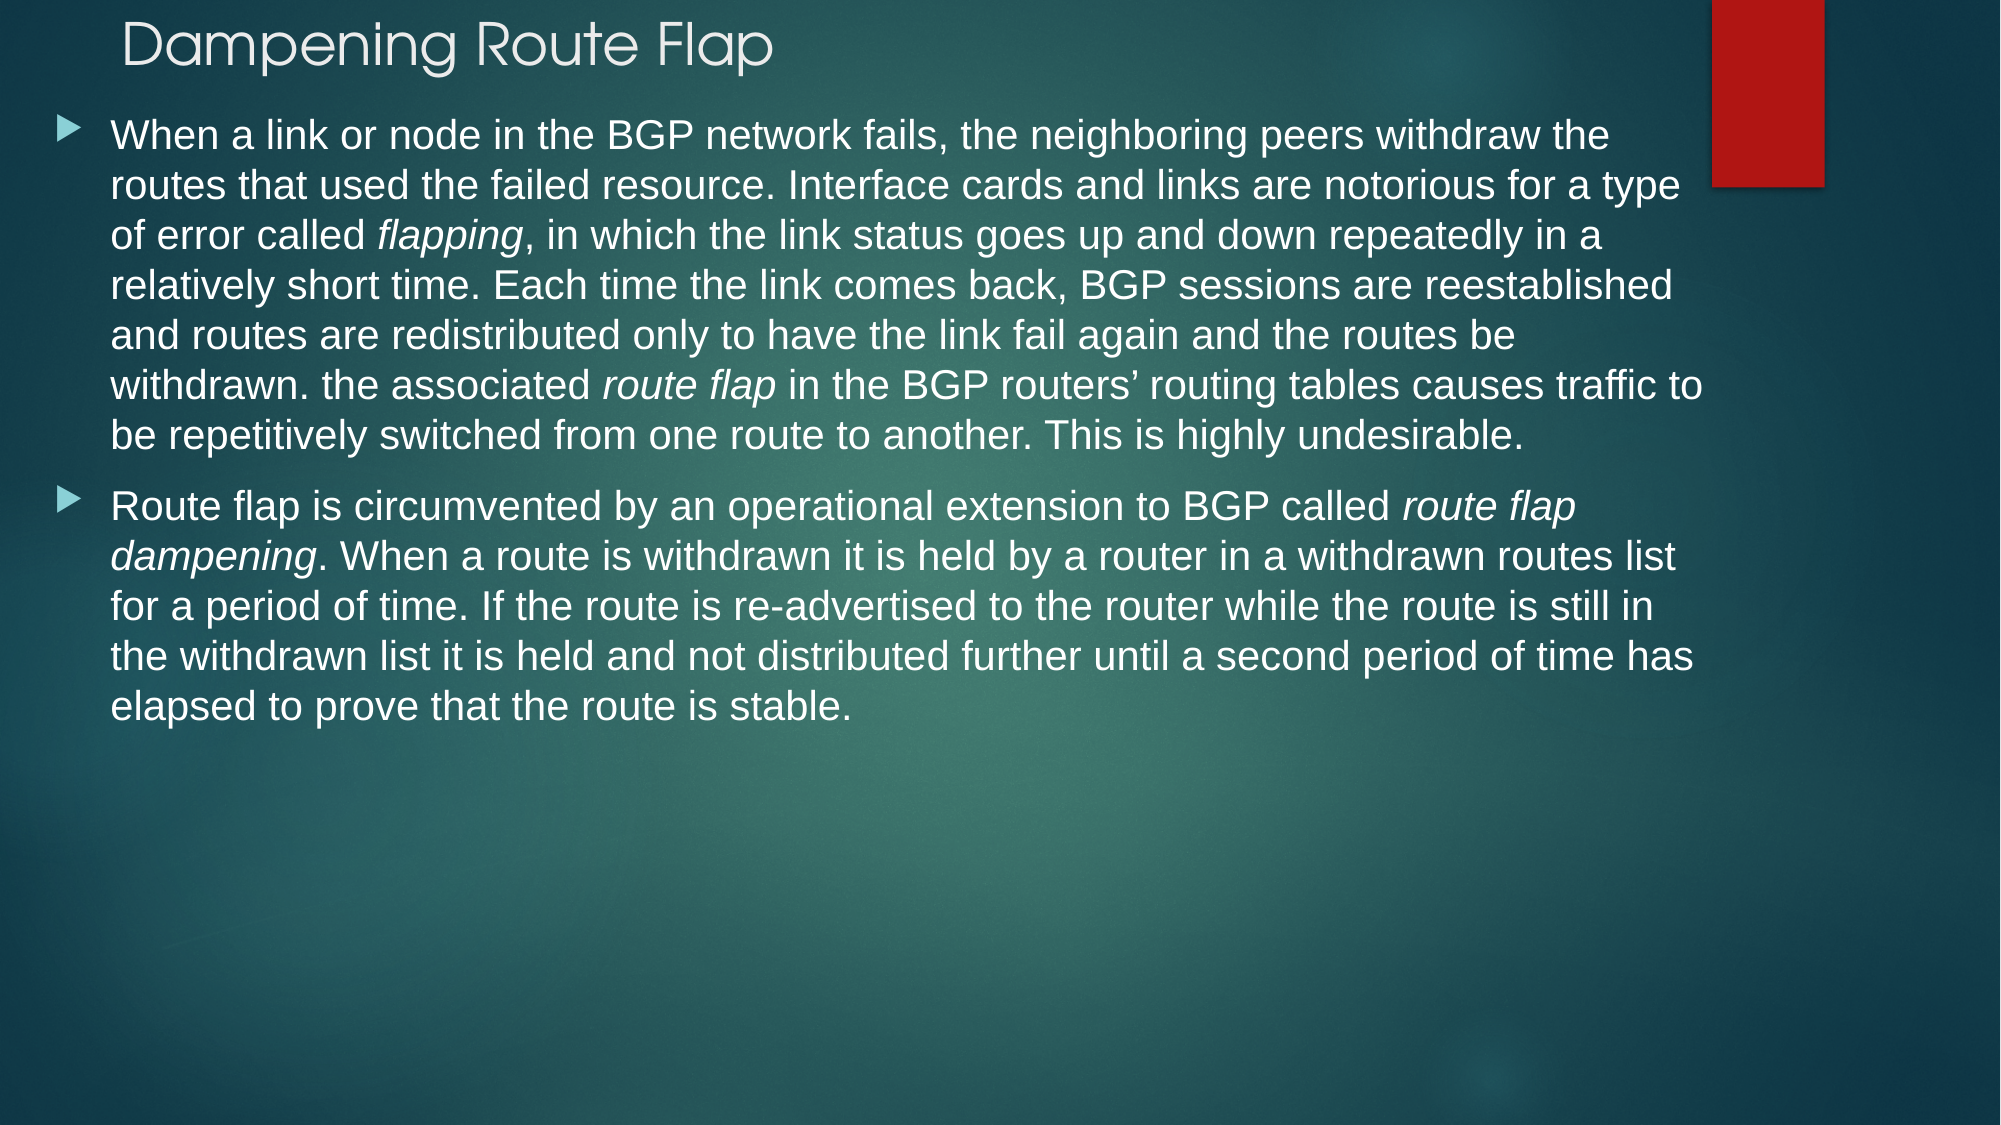

# Dampening Route Flap
When a link or node in the BGP network fails, the neighboring peers withdraw the routes that used the failed resource. Interface cards and links are notorious for a type of error called flapping, in which the link status goes up and down repeatedly in a relatively short time. Each time the link comes back, BGP sessions are reestablished and routes are redistributed only to have the link fail again and the routes be withdrawn. the associated route flap in the BGP routers’ routing tables causes traffic to be repetitively switched from one route to another. This is highly undesirable.
Route flap is circumvented by an operational extension to BGP called route flap dampening. When a route is withdrawn it is held by a router in a withdrawn routes list for a period of time. If the route is re-advertised to the router while the route is still in the withdrawn list it is held and not distributed further until a second period of time has elapsed to prove that the route is stable.